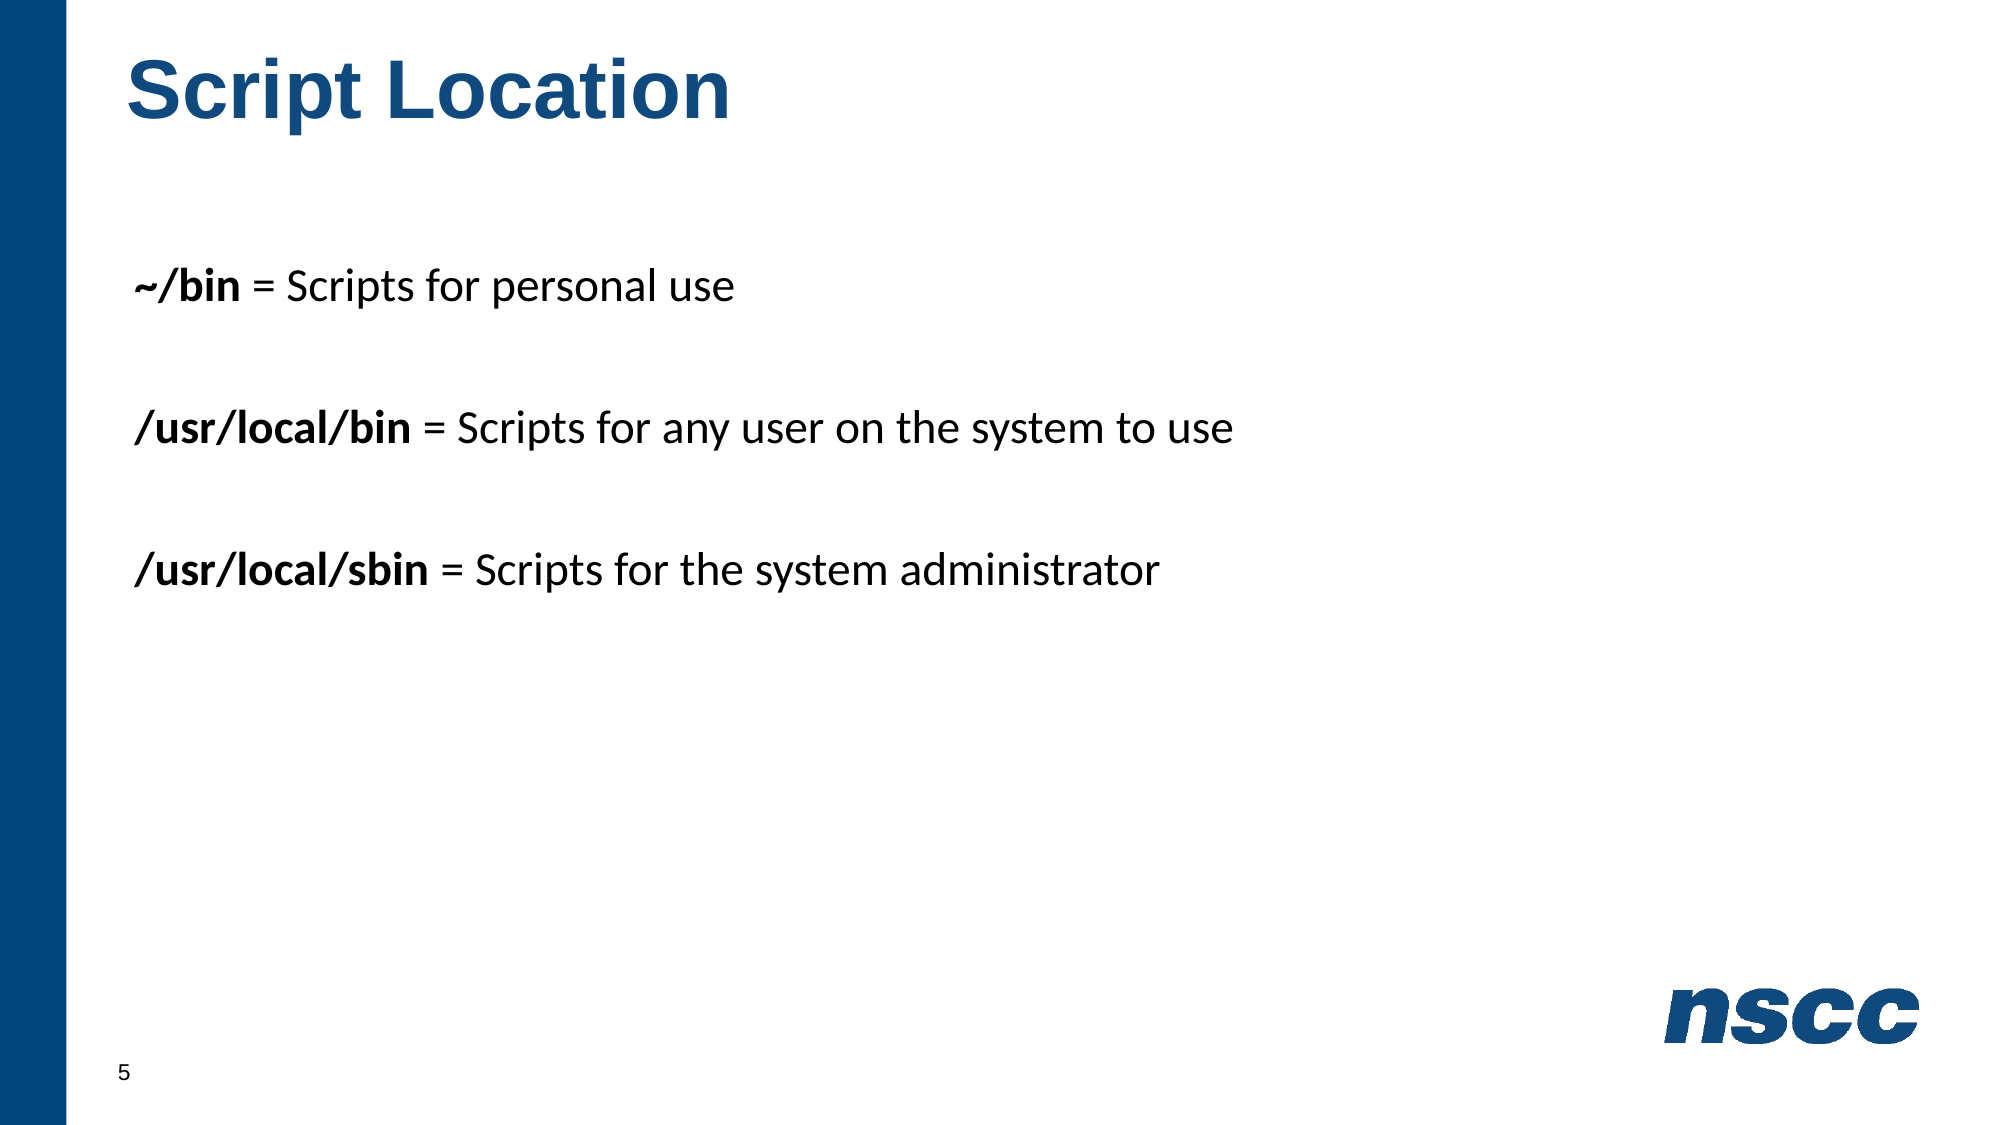

# Script Location

~/bin = Scripts for personal use

/usr/local/bin = Scripts for any user on the system to use

/usr/local/sbin = Scripts for the system administrator
5